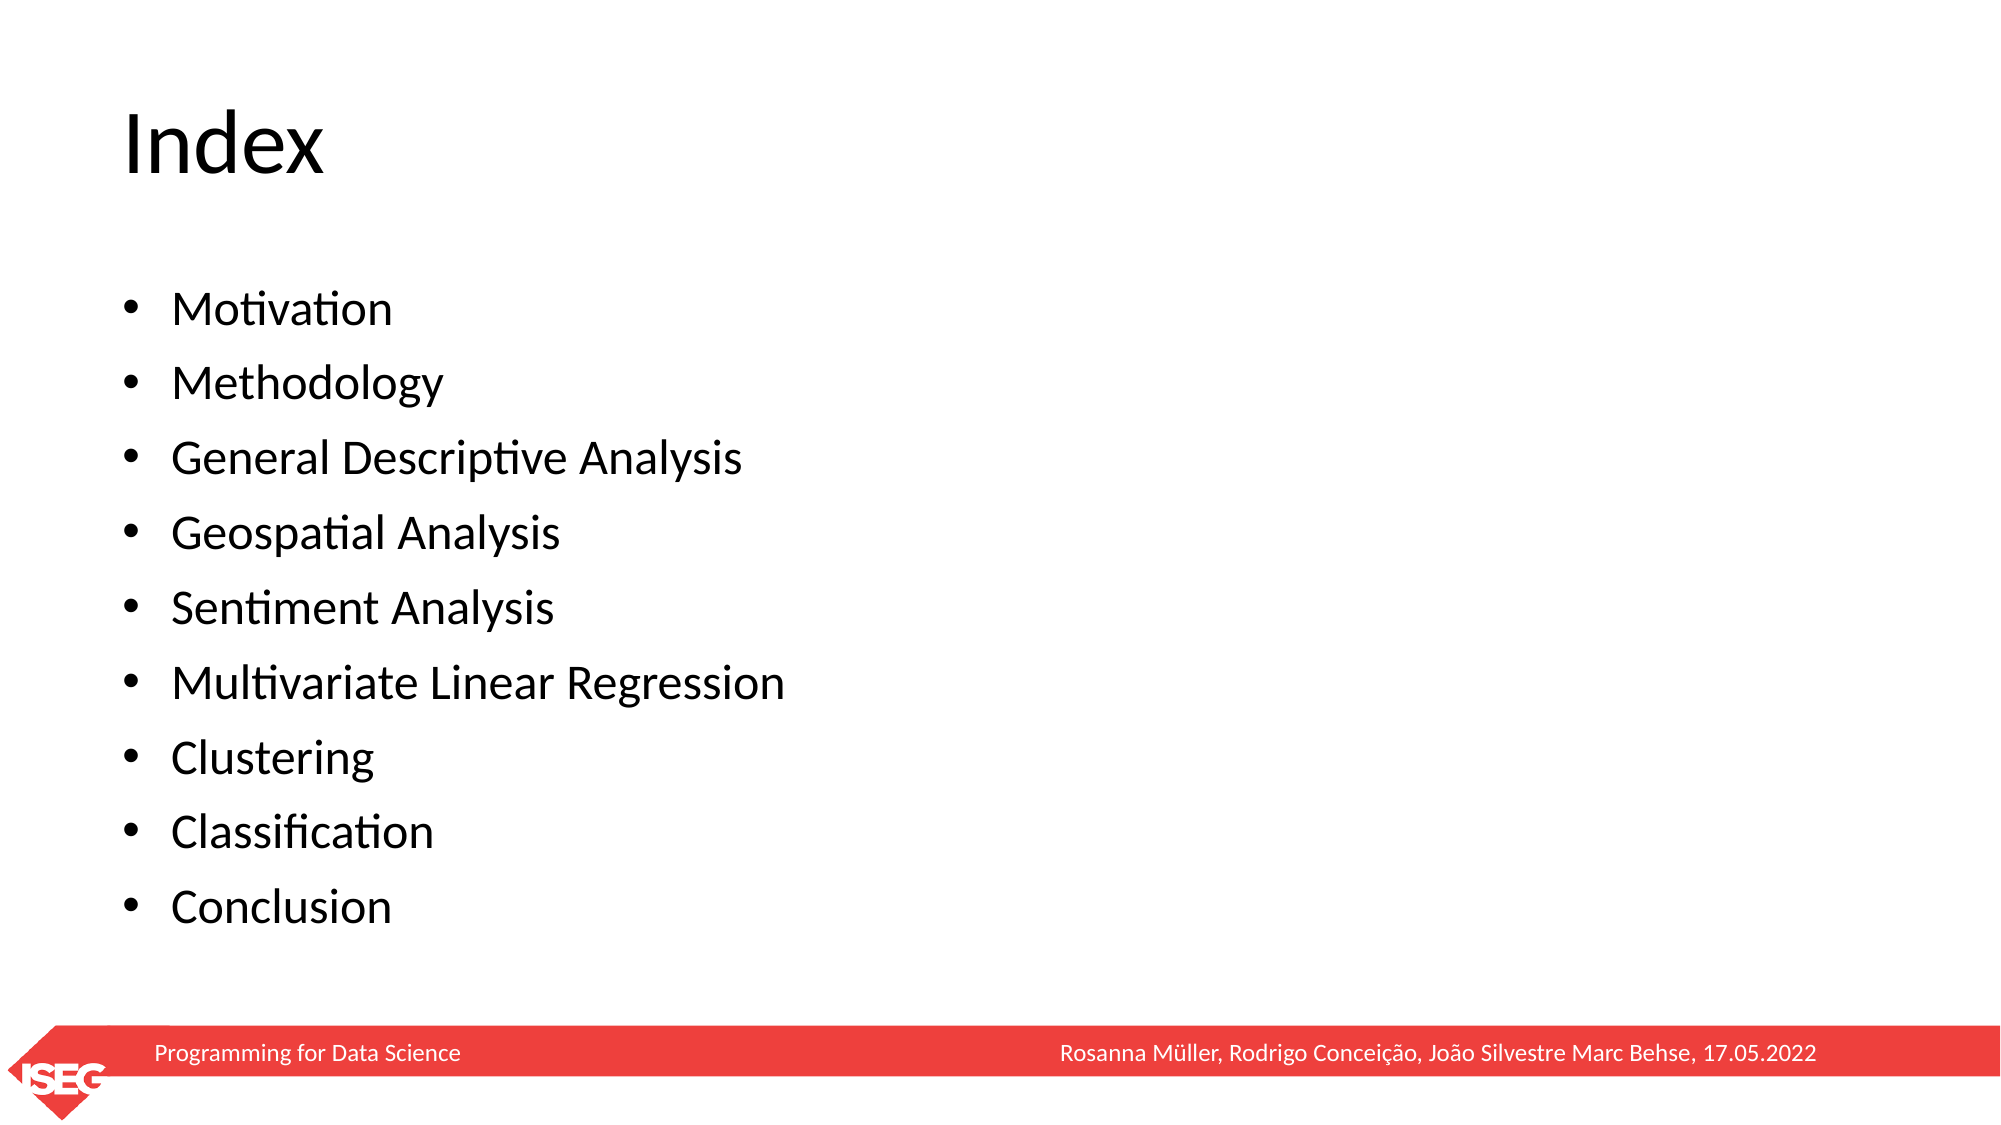

# Index
 Motivation
 Methodology
 General Descriptive Analysis
 Geospatial Analysis
 Sentiment Analysis
 Multivariate Linear Regression
 Clustering
 Classification
 Conclusion